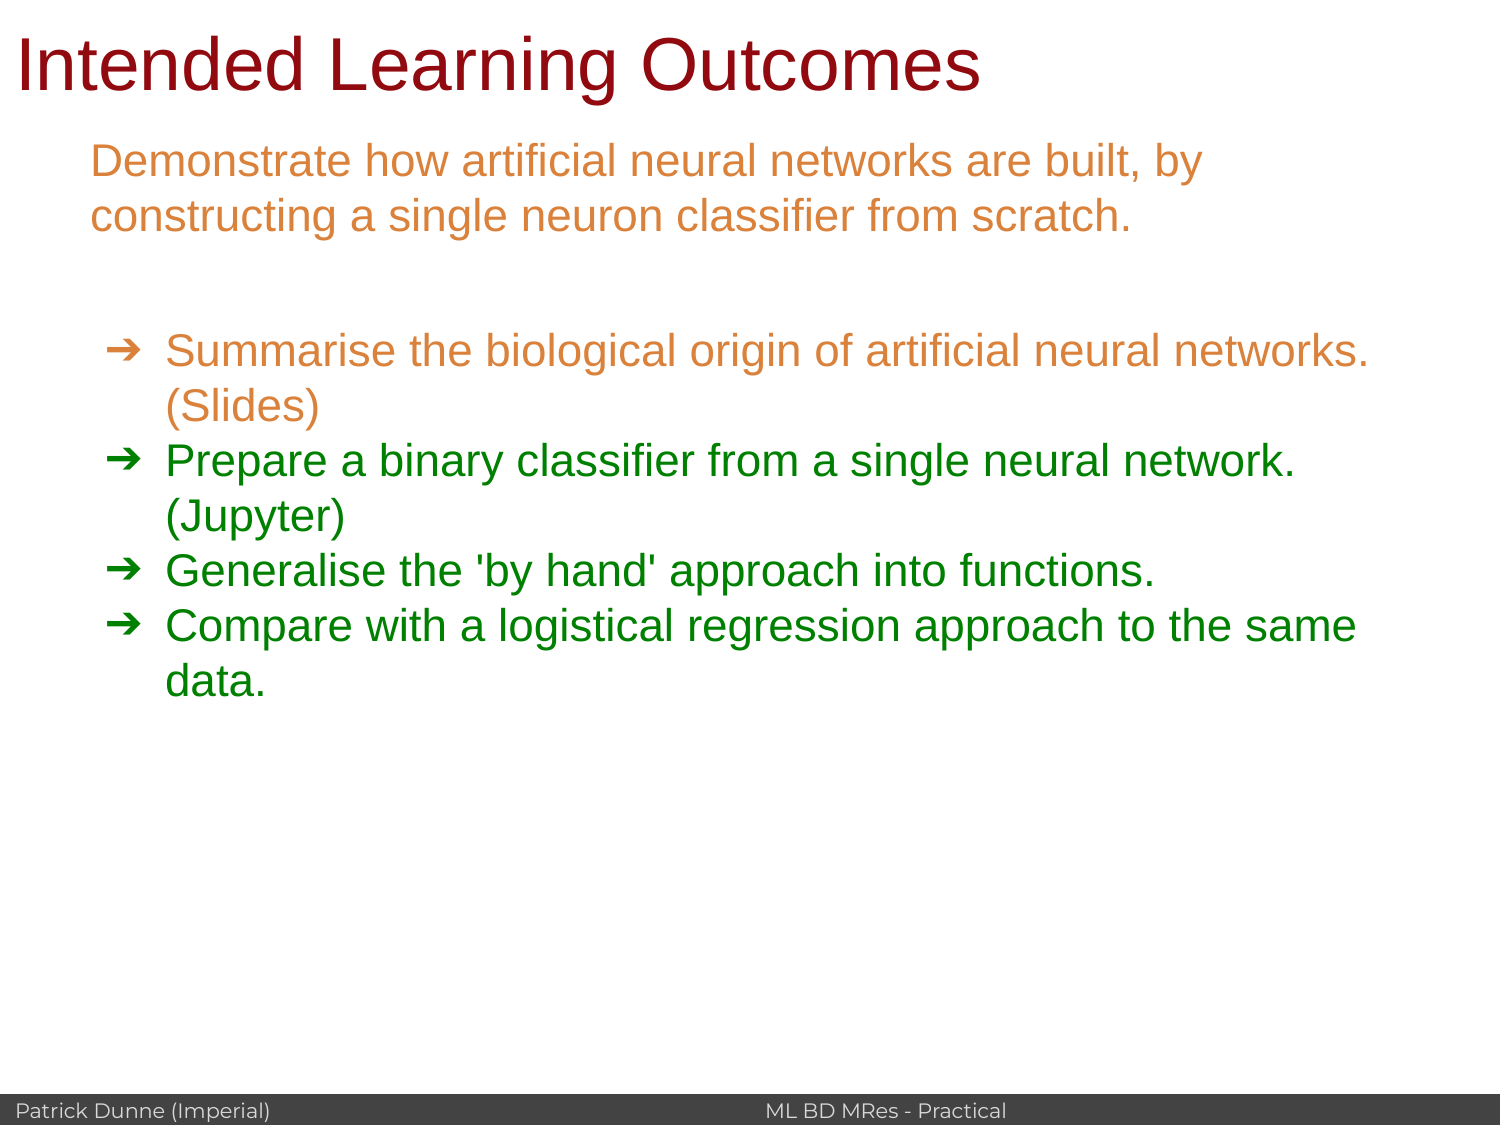

# Intended Learning Outcomes
Demonstrate how artificial neural networks are built, by constructing a single neuron classifier from scratch.

Summarise the biological origin of artificial neural networks. (Slides)
Prepare a binary classifier from a single neural network. (Jupyter)
Generalise the 'by hand' approach into functions.
Compare with a logistical regression approach to the same data.